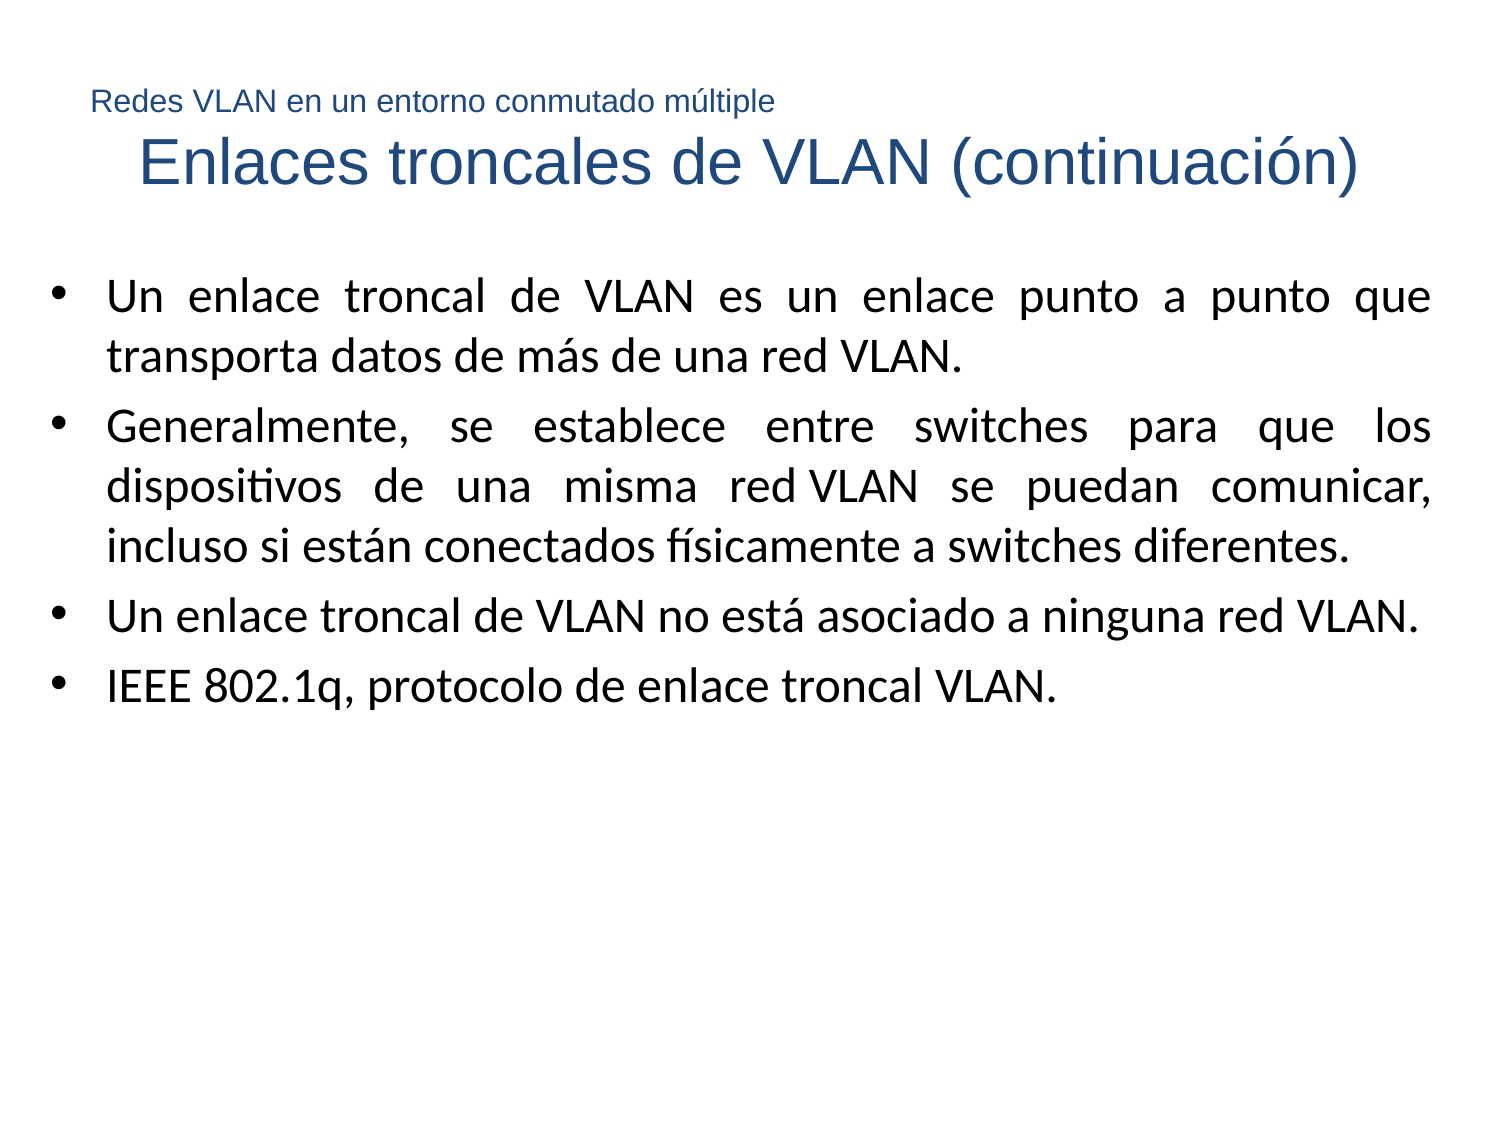

# Redes VLAN en un entorno conmutado múltiple
Enlaces troncales de VLAN (continuación)
Un enlace troncal de VLAN es un enlace punto a punto que transporta datos de más de una red VLAN.
Generalmente, se establece entre switches para que los dispositivos de una misma red VLAN se puedan comunicar, incluso si están conectados físicamente a switches diferentes.
Un enlace troncal de VLAN no está asociado a ninguna red VLAN.
IEEE 802.1q, protocolo de enlace troncal VLAN.